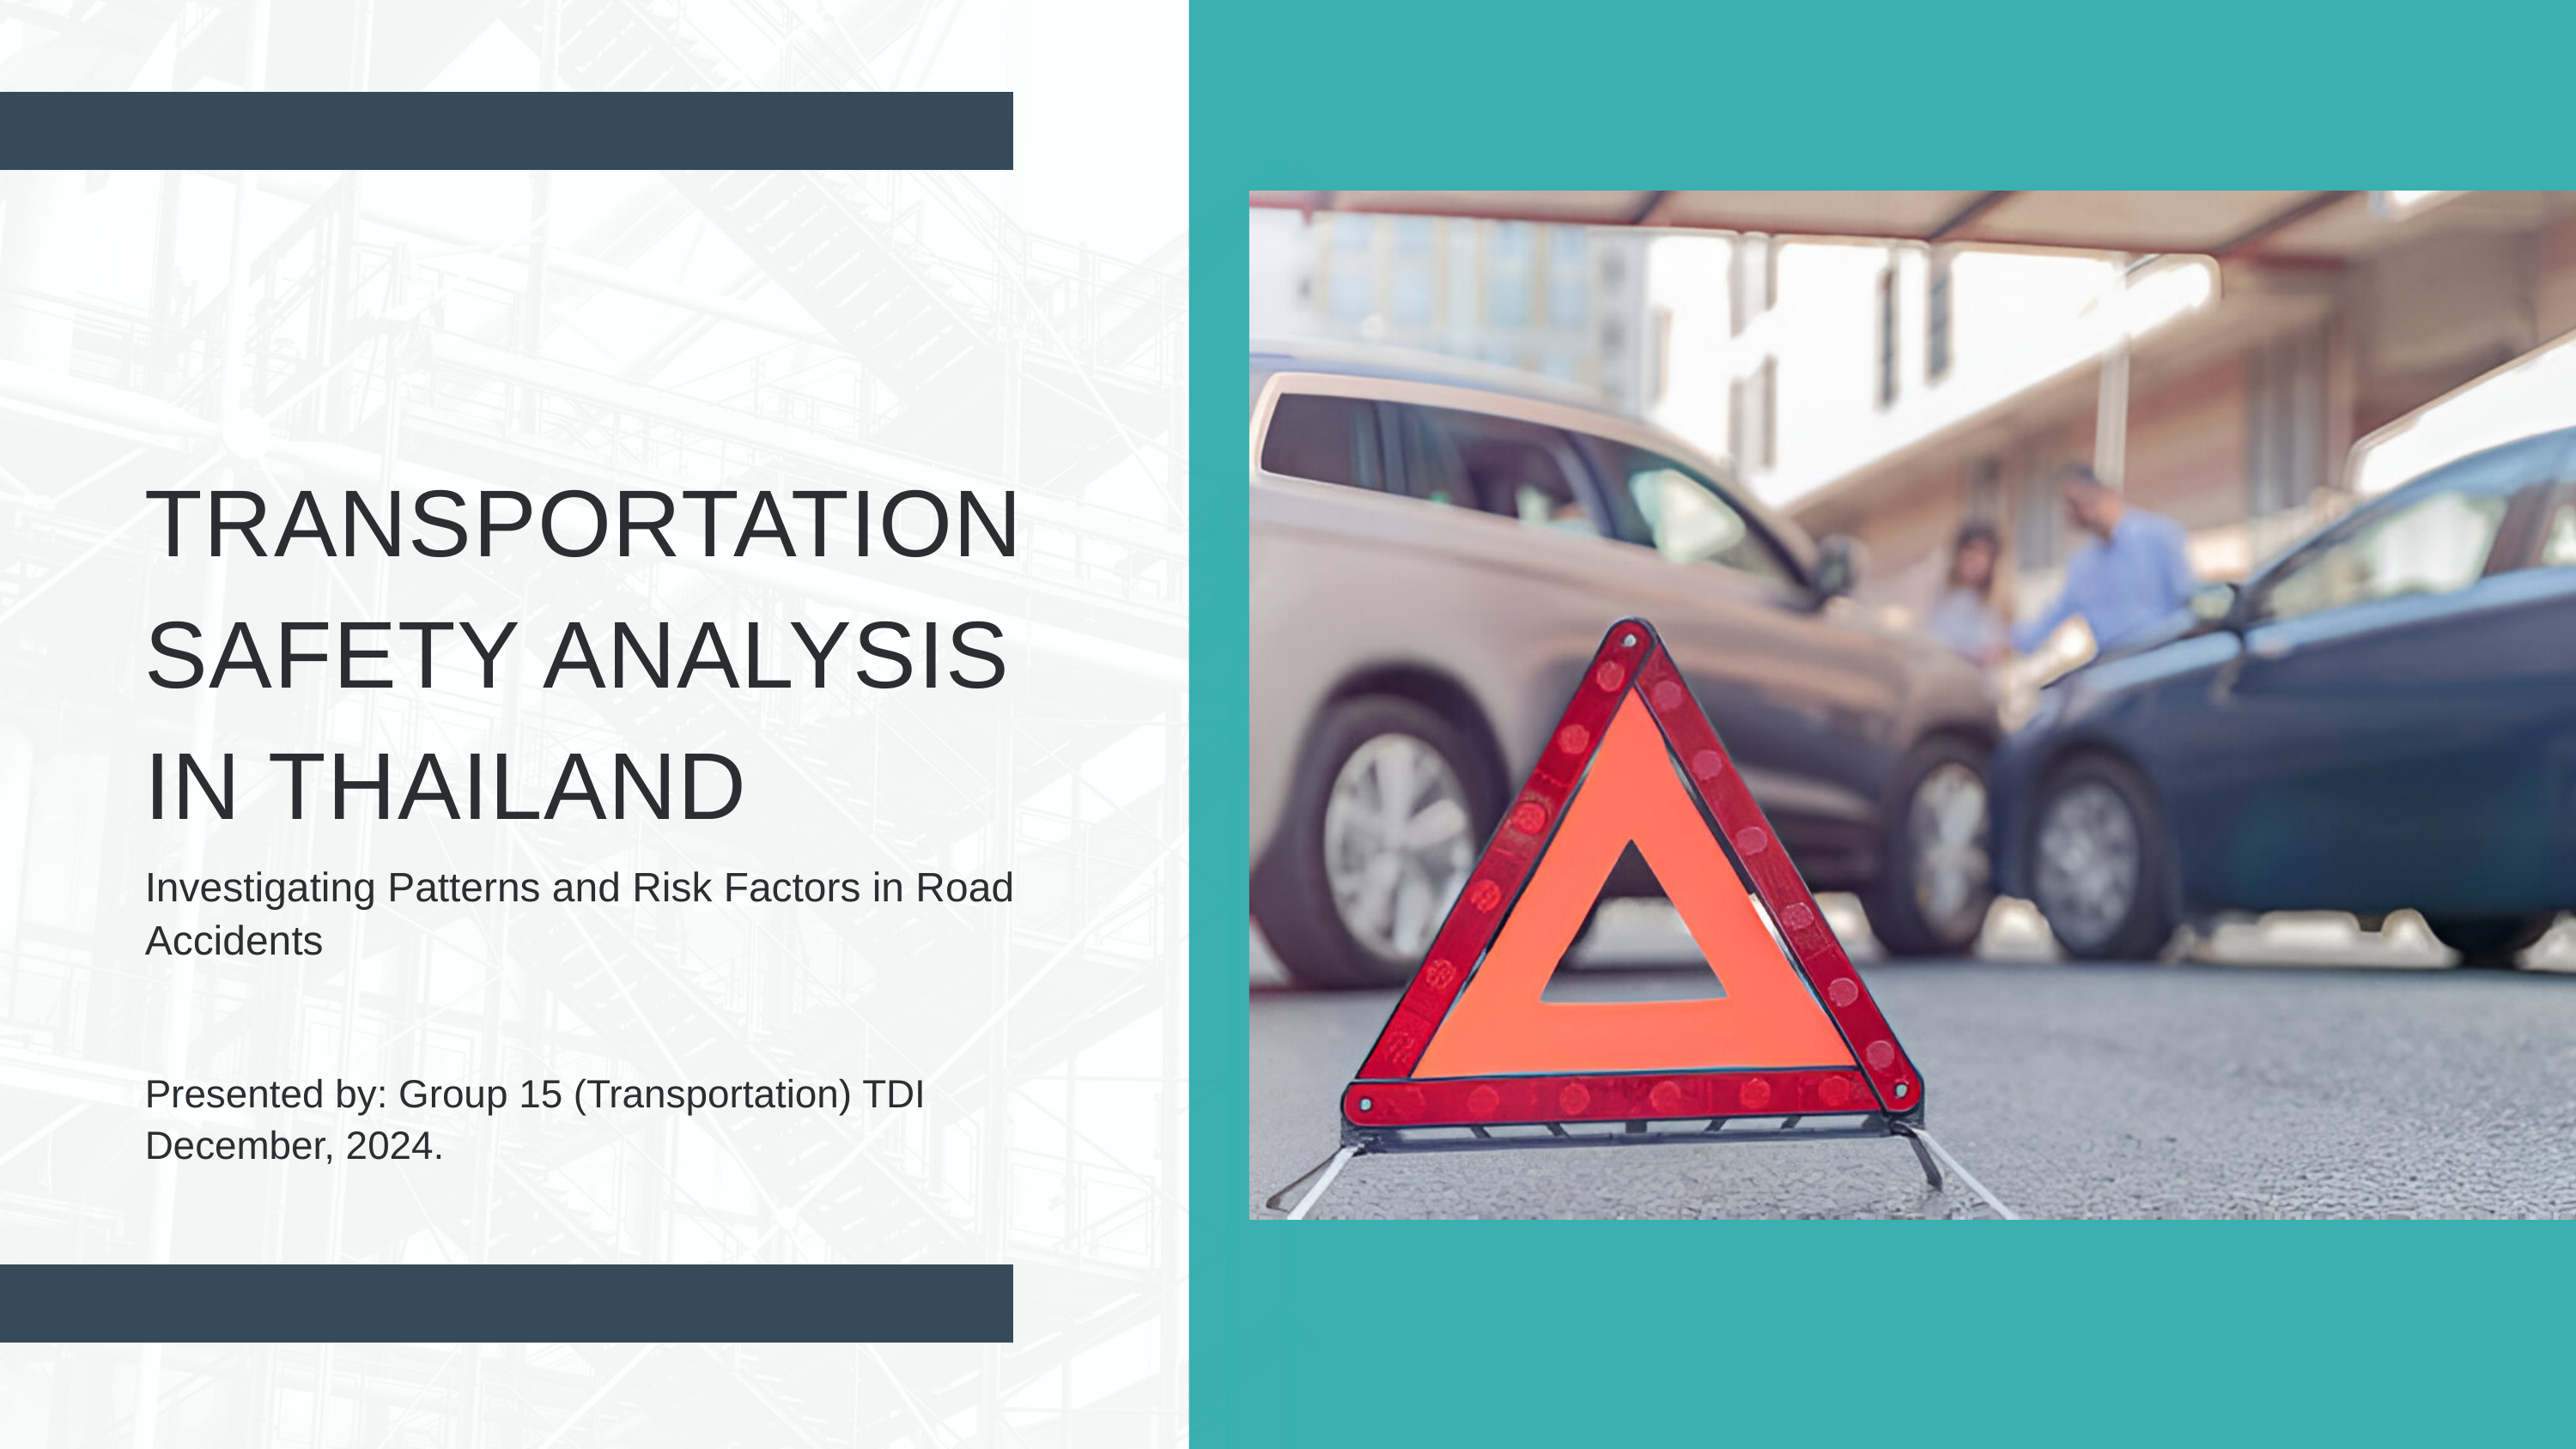

TRANSPORTATION SAFETY ANALYSIS IN THAILAND
Investigating Patterns and Risk Factors in Road Accidents
Presented by: Group 15 (Transportation) TDI
December, 2024.